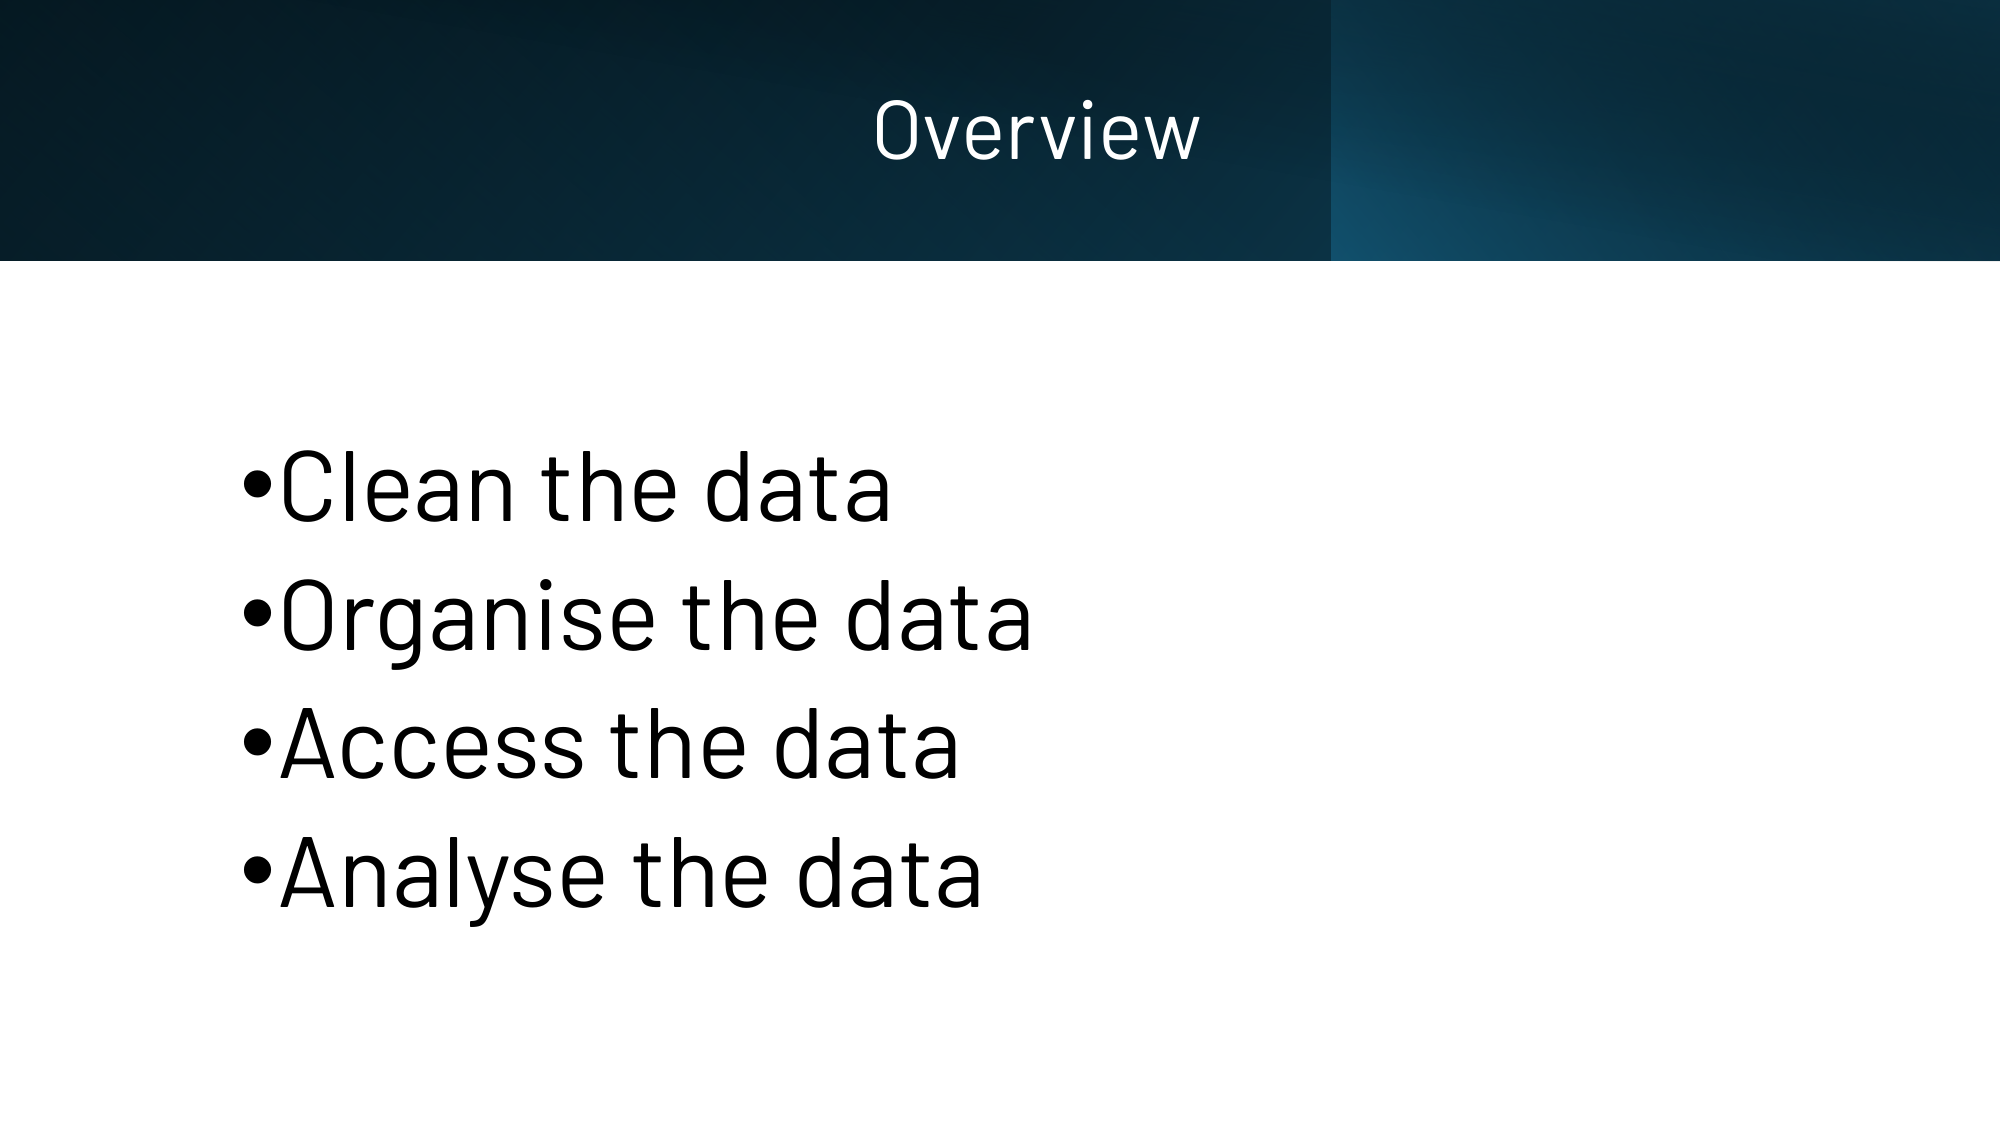

# Overview
Clean the data
Organise the data
Access the data
Analyse the data